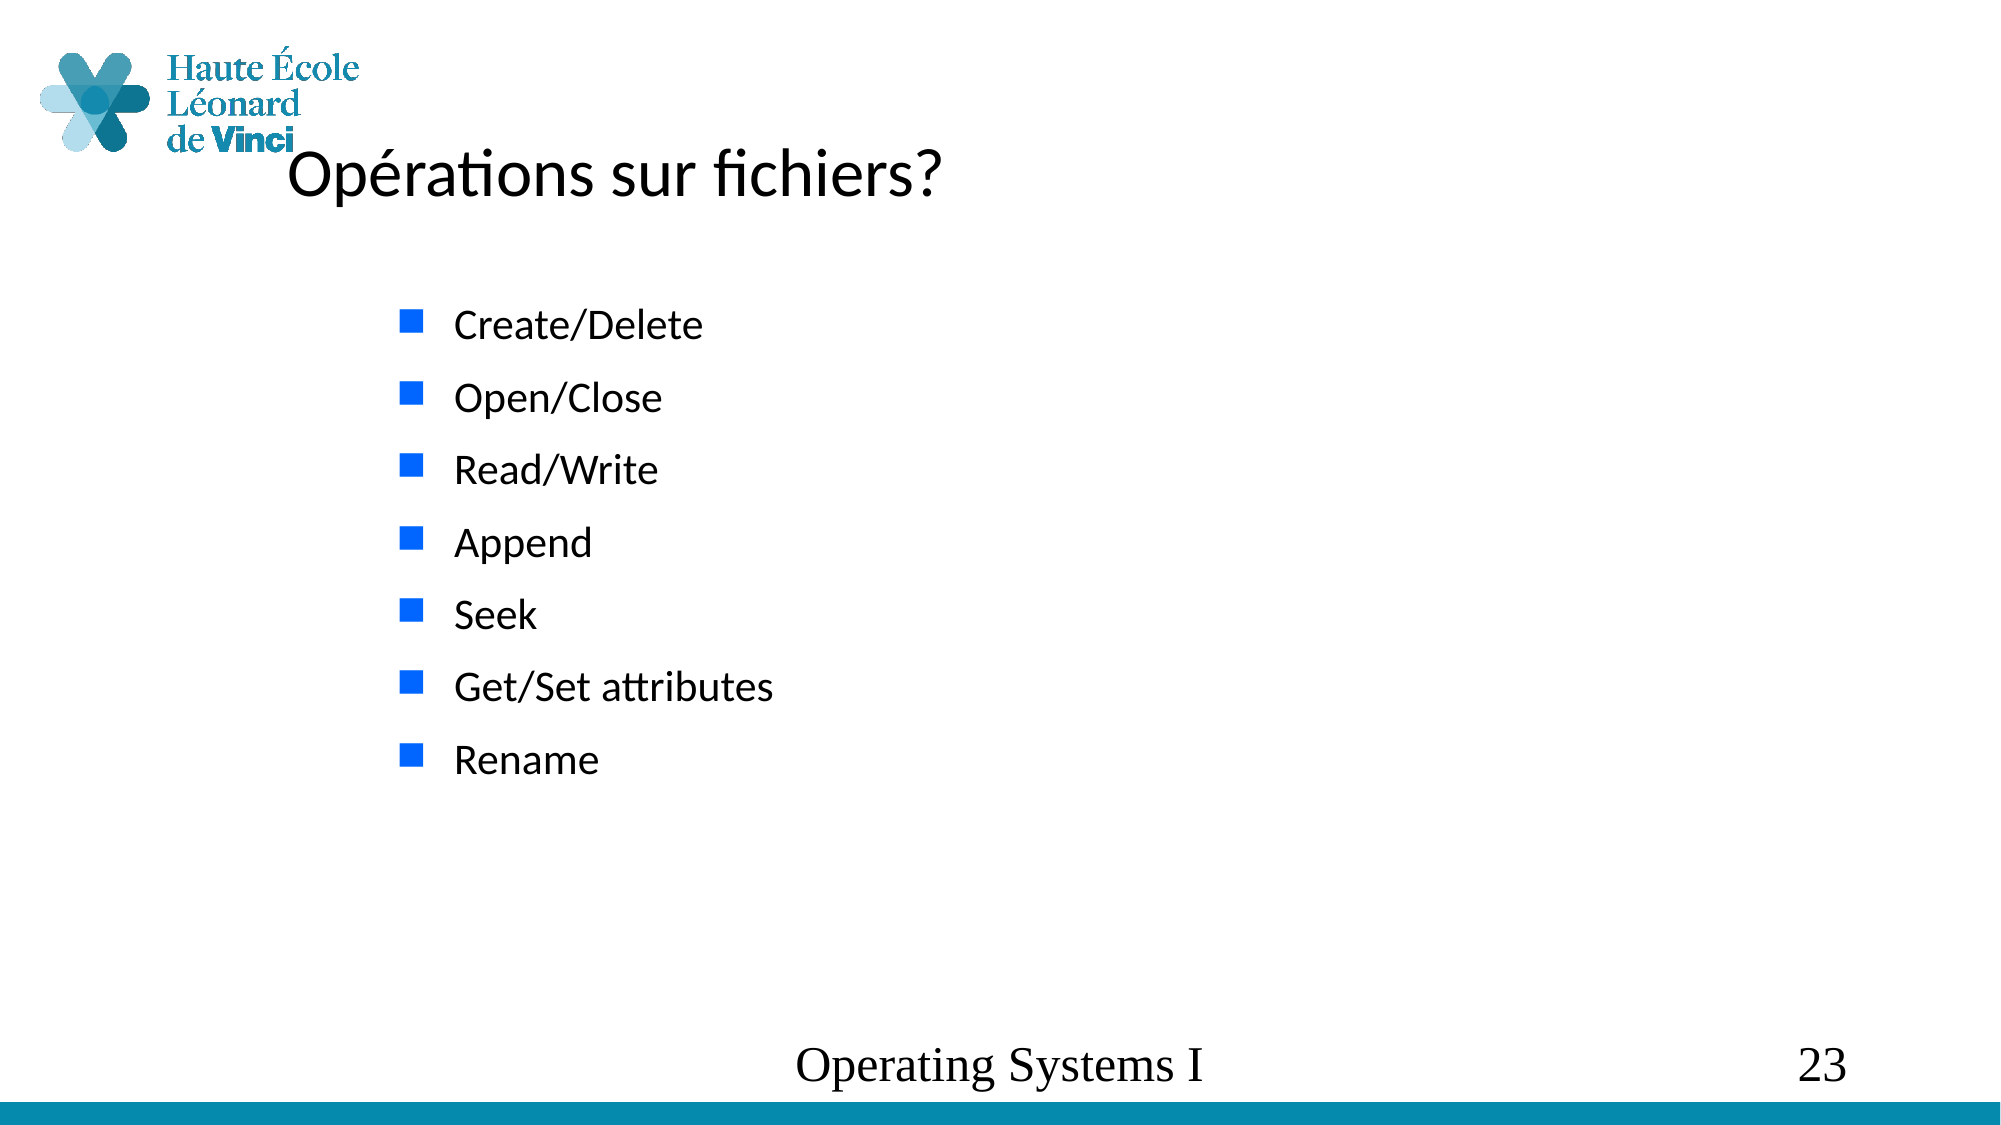

# Opérations sur fichiers?
Create/Delete
Open/Close
Read/Write
Append
Seek
Get/Set attributes
Rename
Operating Systems I
23